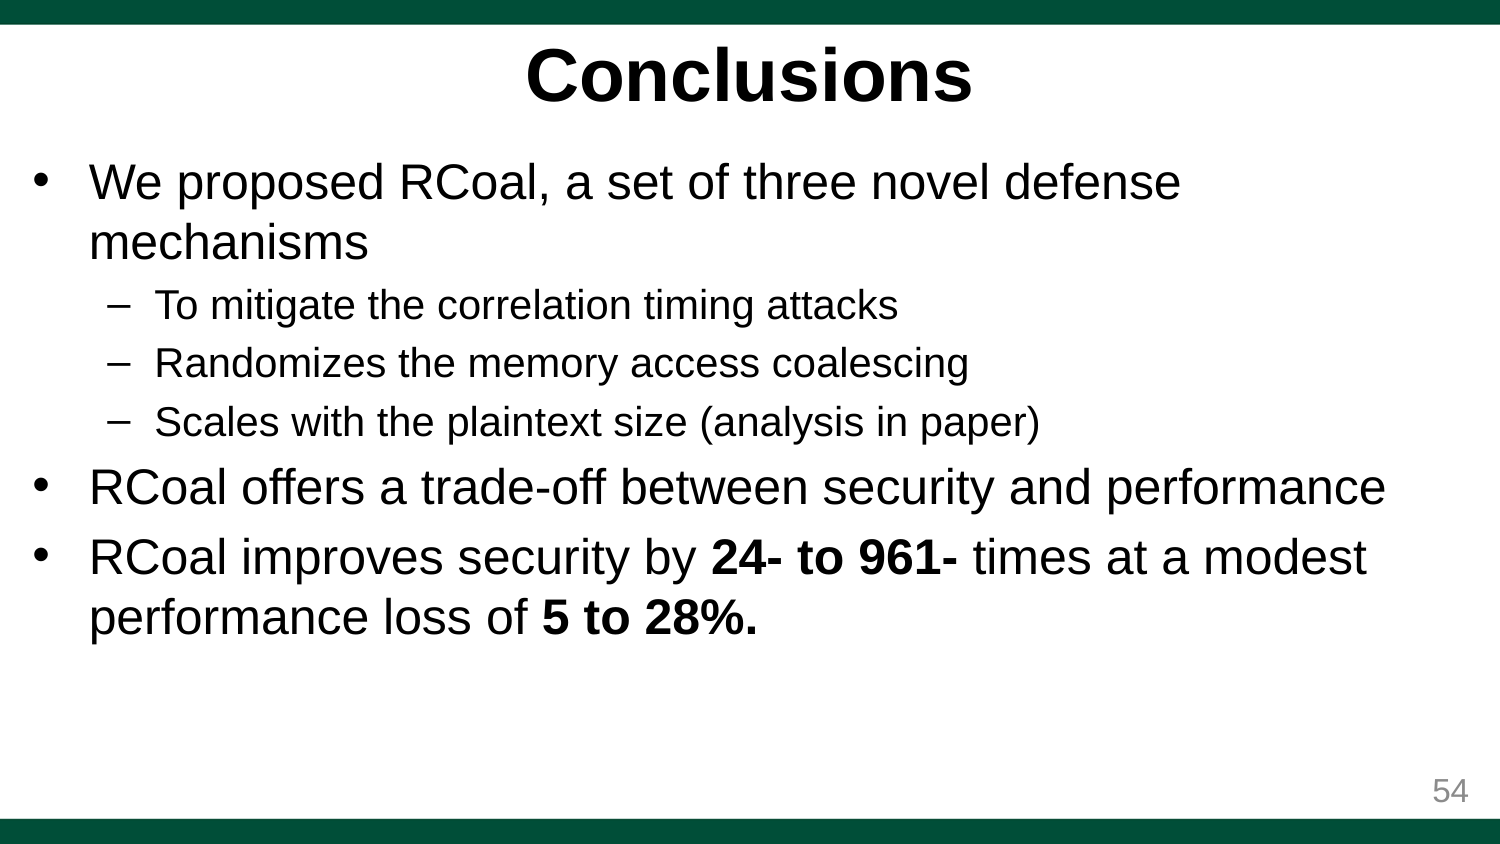

# Conclusions
We proposed RCoal, a set of three novel defense mechanisms
To mitigate the correlation timing attacks
Randomizes the memory access coalescing
Scales with the plaintext size (analysis in paper)
RCoal offers a trade-off between security and performance
RCoal improves security by 24- to 961- times at a modest performance loss of 5 to 28%.

54